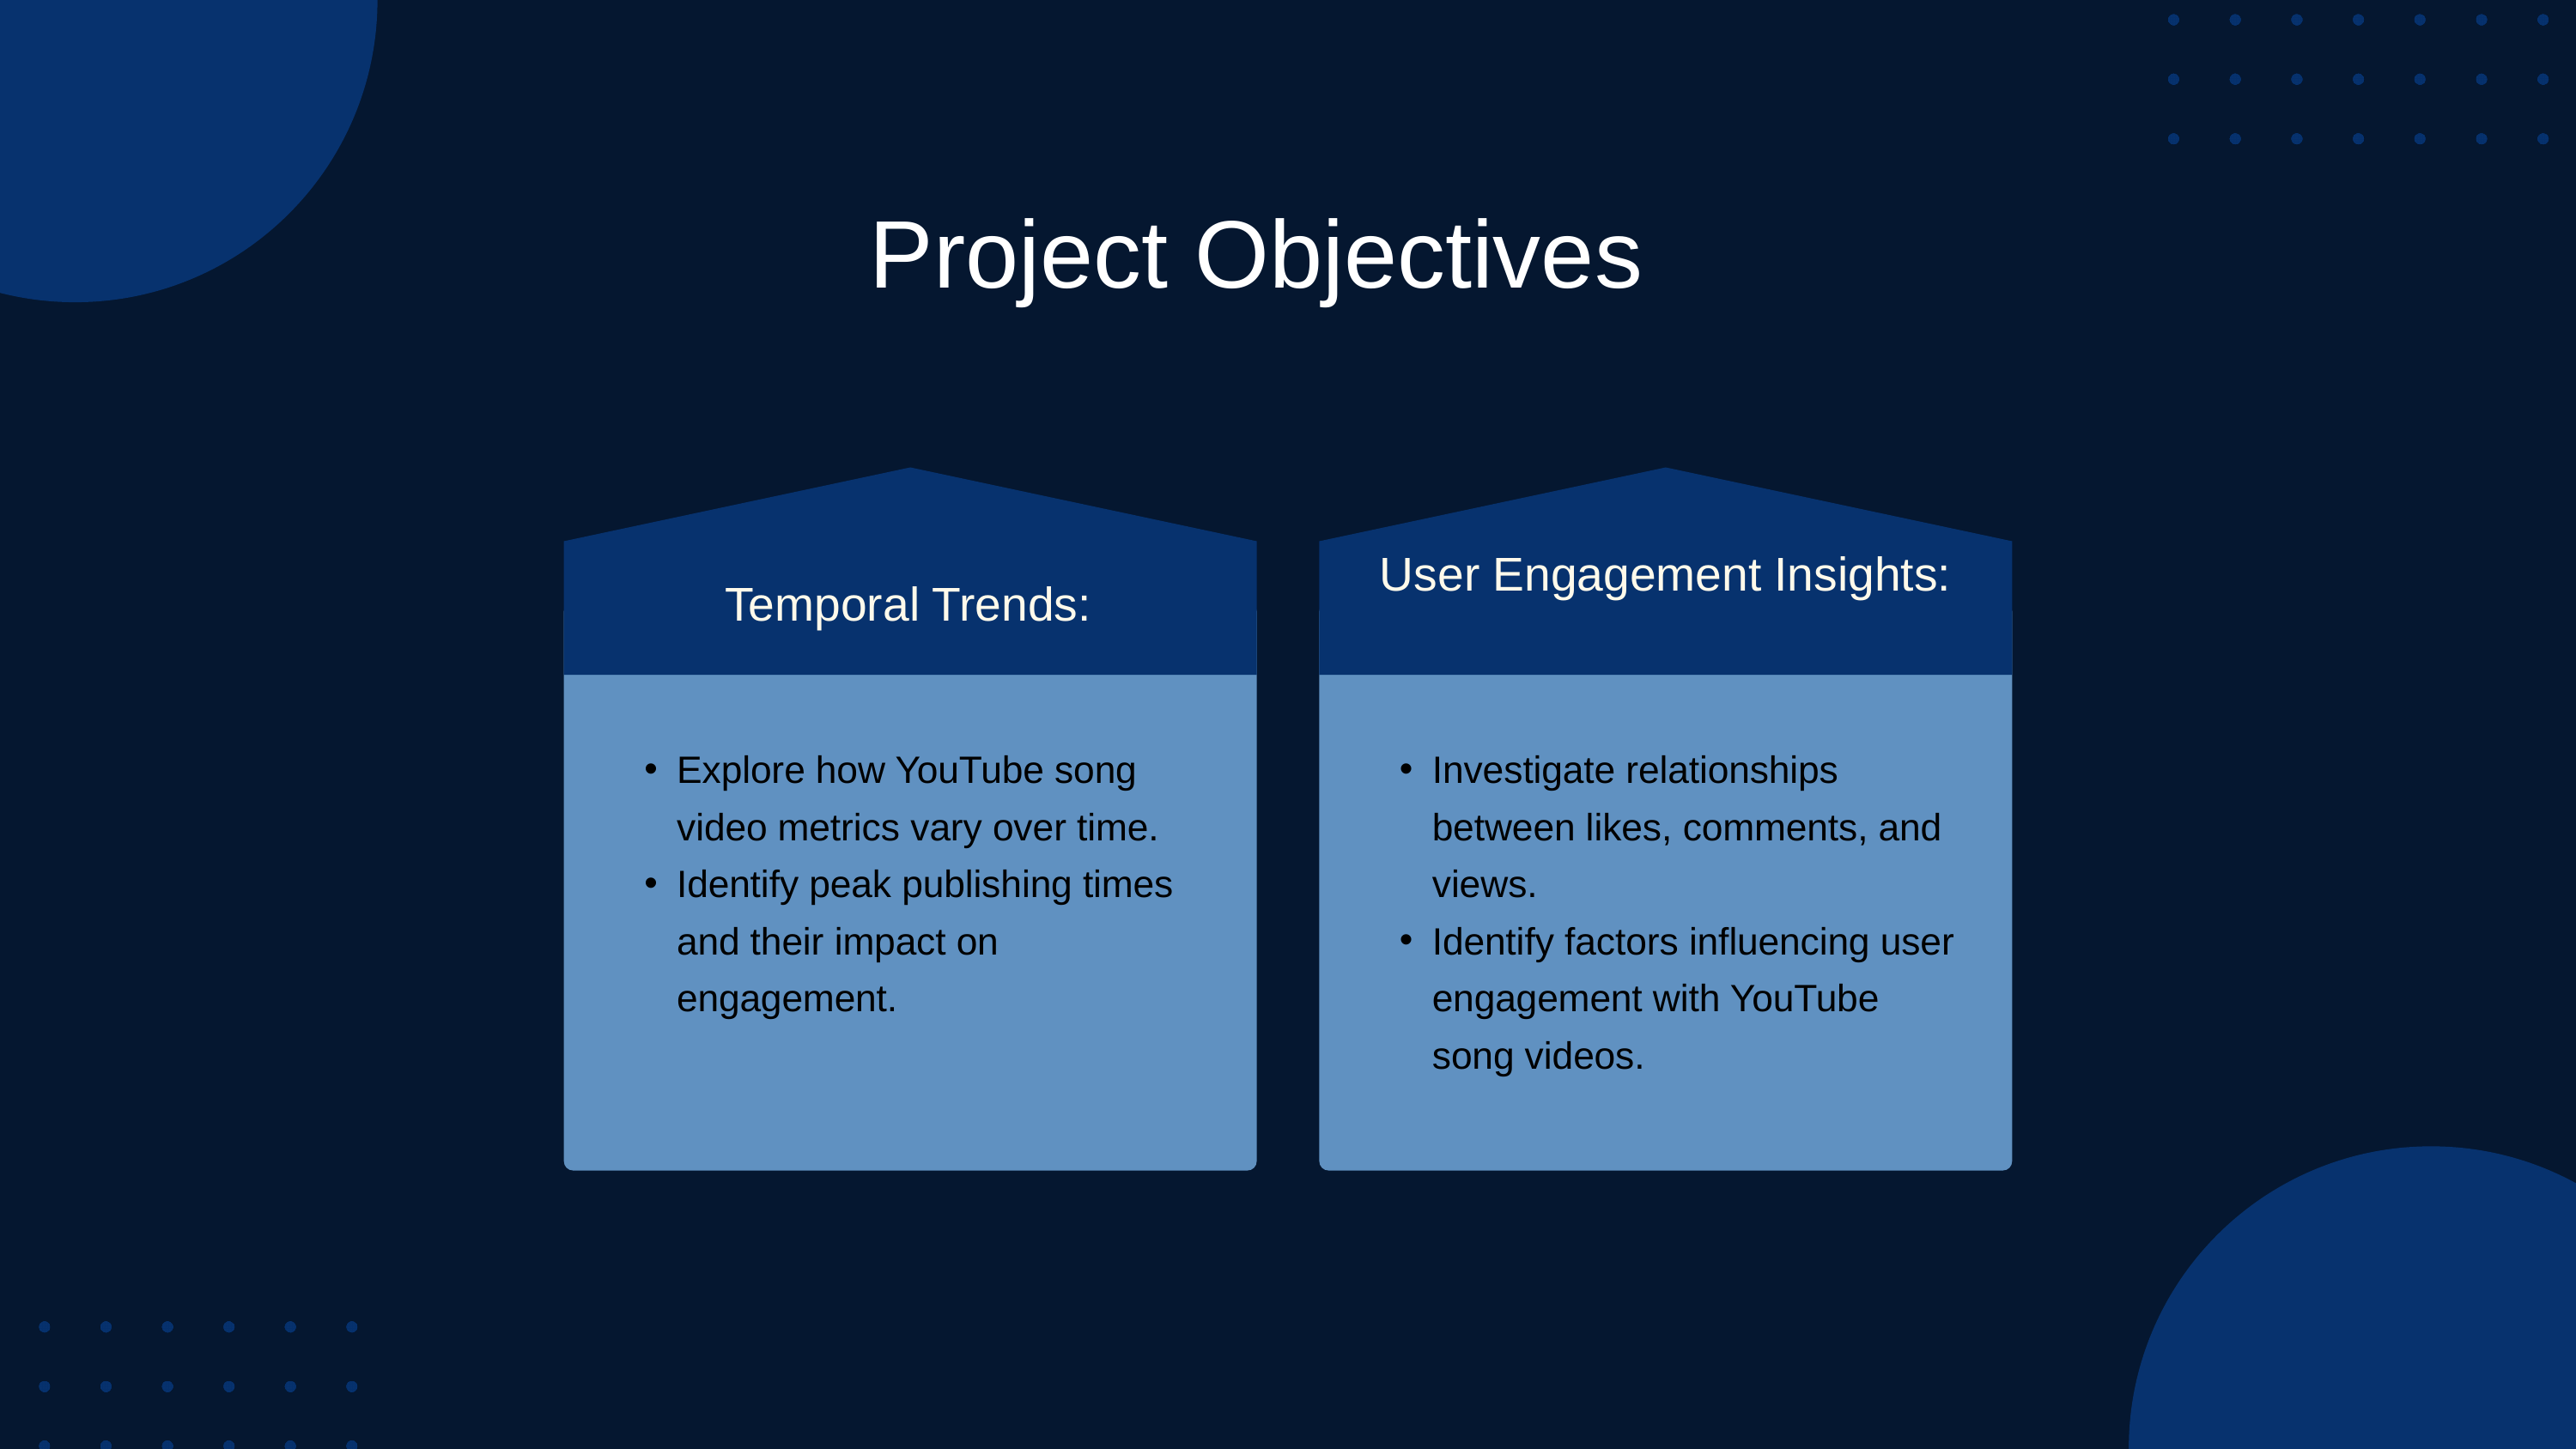

Project Objectives

User Engagement Insights:
Temporal Trends:

Explore how YouTube song video metrics vary over time.
Identify peak publishing times and their impact on engagement.
Investigate relationships between likes, comments, and views.
Identify factors influencing user engagement with YouTube song videos.